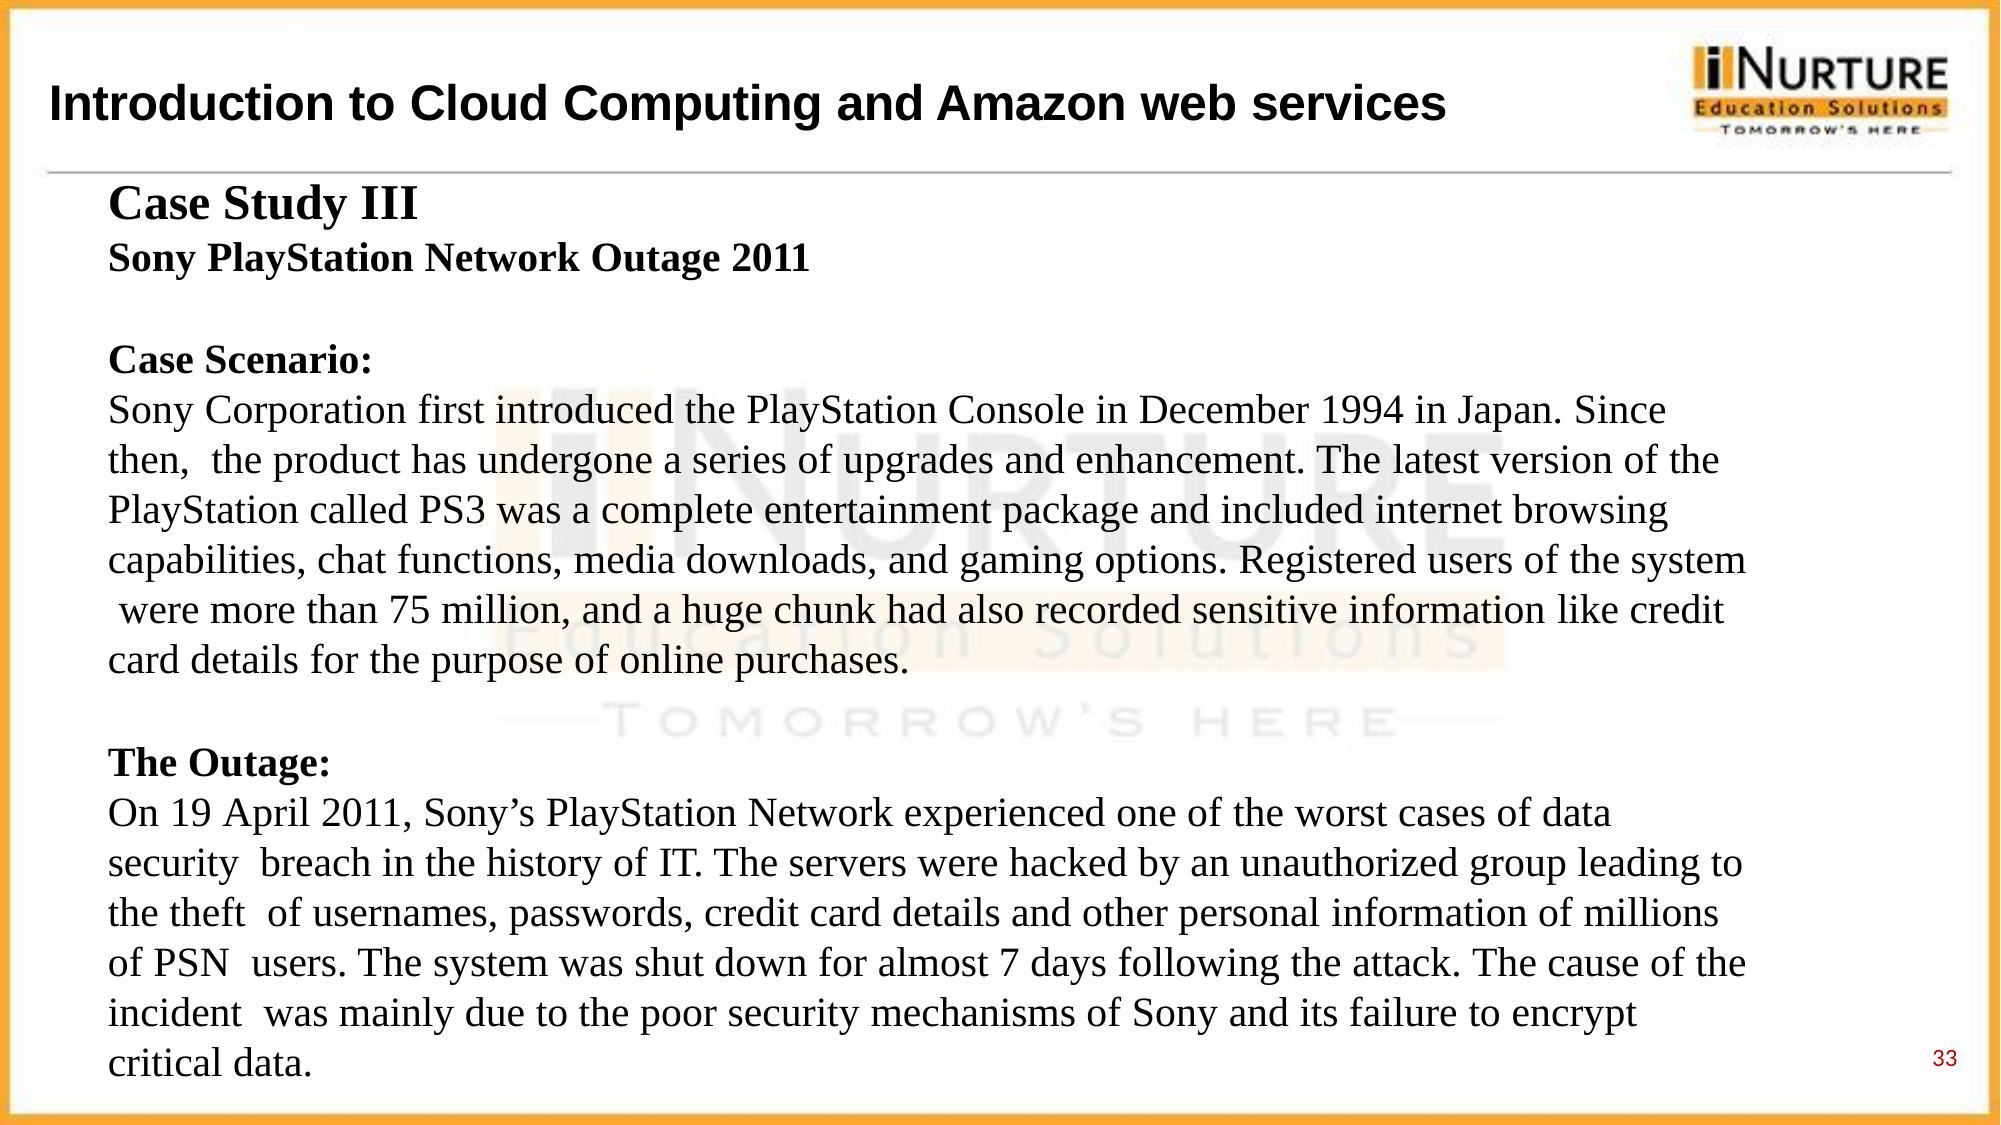

# Introduction to Cloud Computing and Amazon web services
Case Study III
Sony PlayStation Network Outage 2011

Case Scenario:
Sony Corporation first introduced the PlayStation Console in December 1994 in Japan. Since then,  the product has undergone a series of upgrades and enhancement. The latest version of the  PlayStation called PS3 was a complete entertainment package and included internet browsing  capabilities, chat functions, media downloads, and gaming options. Registered users of the system  were more than 75 million, and a huge chunk had also recorded sensitive information like credit  card details for the purpose of online purchases.

The Outage:
On 19 April 2011, Sony’s PlayStation Network experienced one of the worst cases of data security  breach in the history of IT. The servers were hacked by an unauthorized group leading to the theft  of usernames, passwords, credit card details and other personal information of millions of PSN  users. The system was shut down for almost 7 days following the attack. The cause of the incident  was mainly due to the poor security mechanisms of Sony and its failure to encrypt critical data.
33